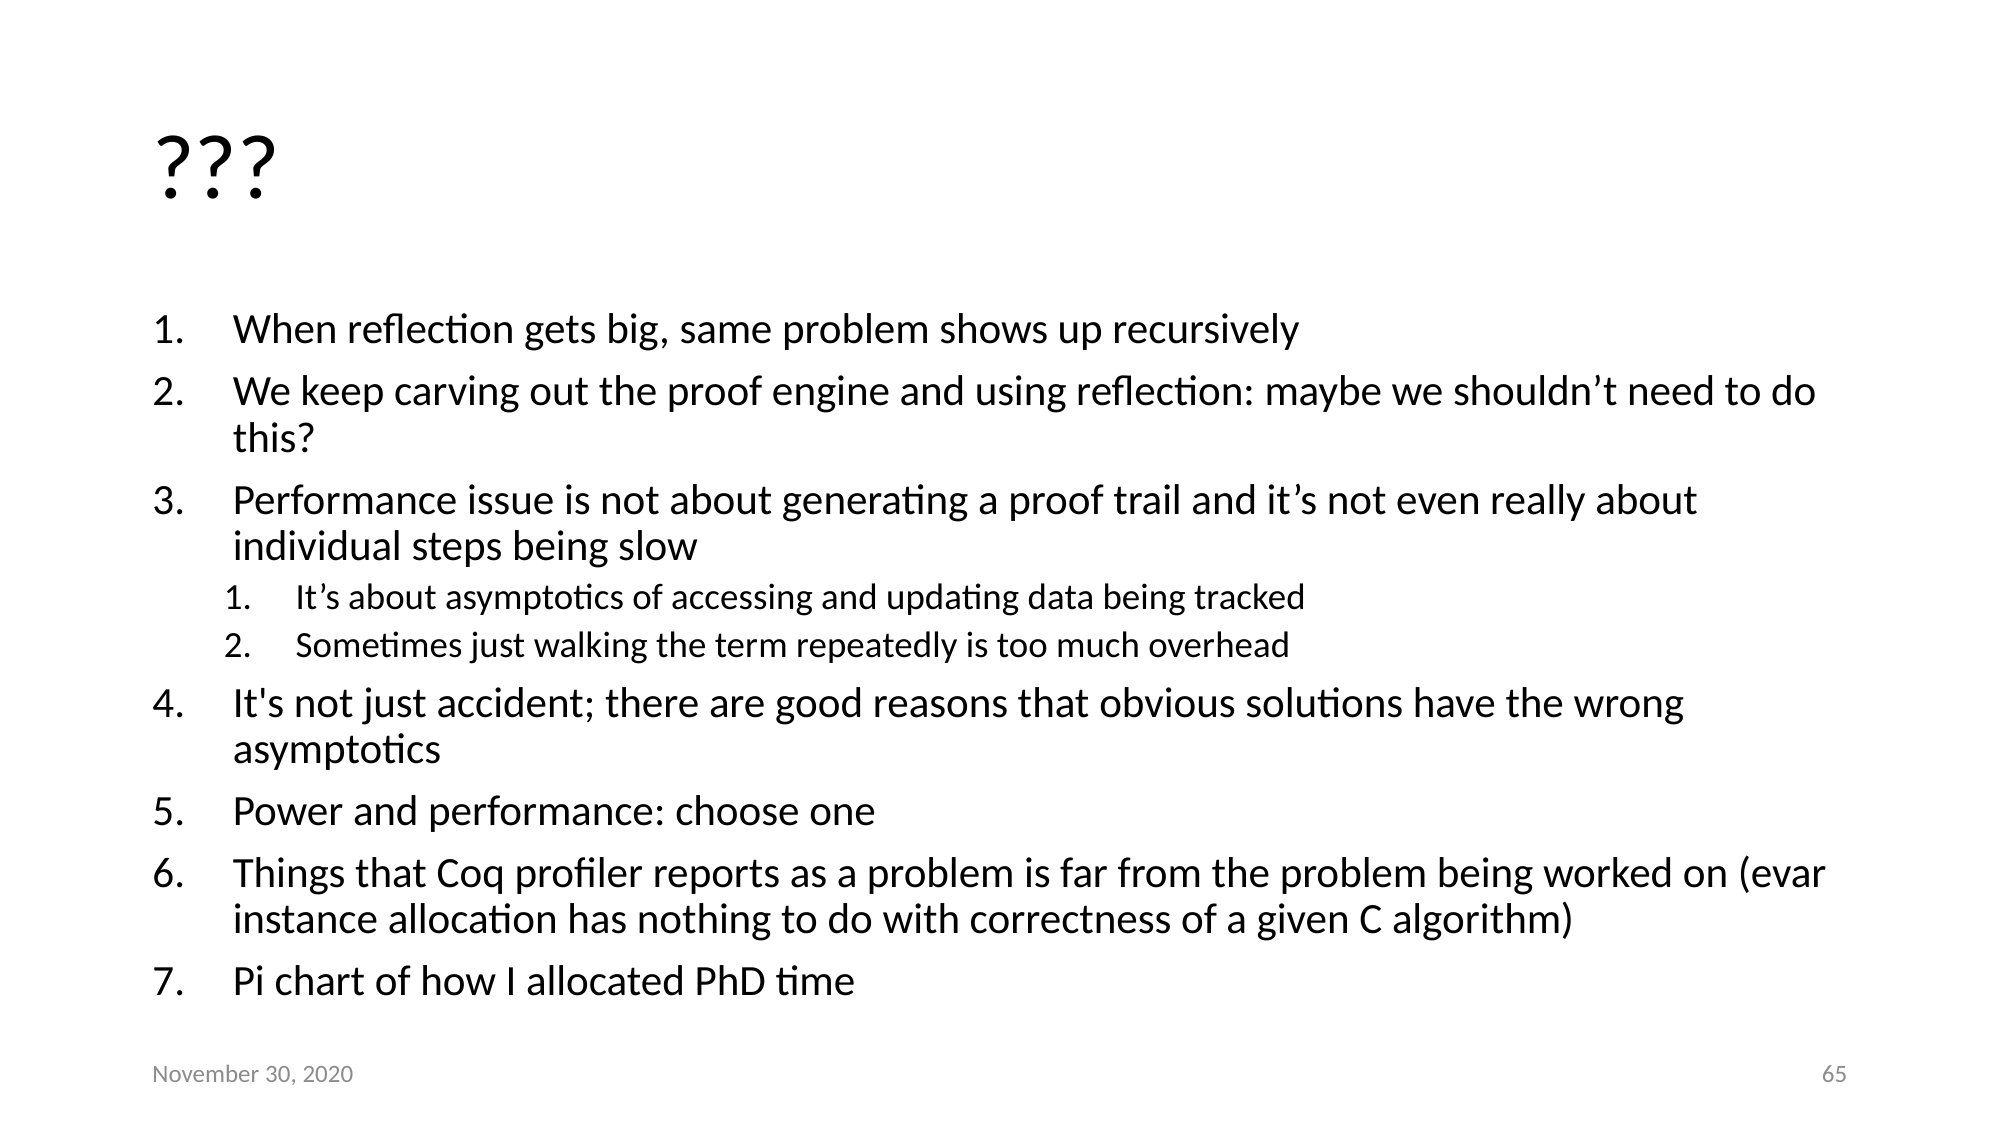

# ???
When reflection gets big, same problem shows up recursively
We keep carving out the proof engine and using reflection: maybe we shouldn’t need to do this?
Performance issue is not about generating a proof trail and it’s not even really about individual steps being slow
It’s about asymptotics of accessing and updating data being tracked
Sometimes just walking the term repeatedly is too much overhead
It's not just accident; there are good reasons that obvious solutions have the wrong asymptotics
Power and performance: choose one
Things that Coq profiler reports as a problem is far from the problem being worked on (evar instance allocation has nothing to do with correctness of a given C algorithm)
Pi chart of how I allocated PhD time
November 30, 2020
65